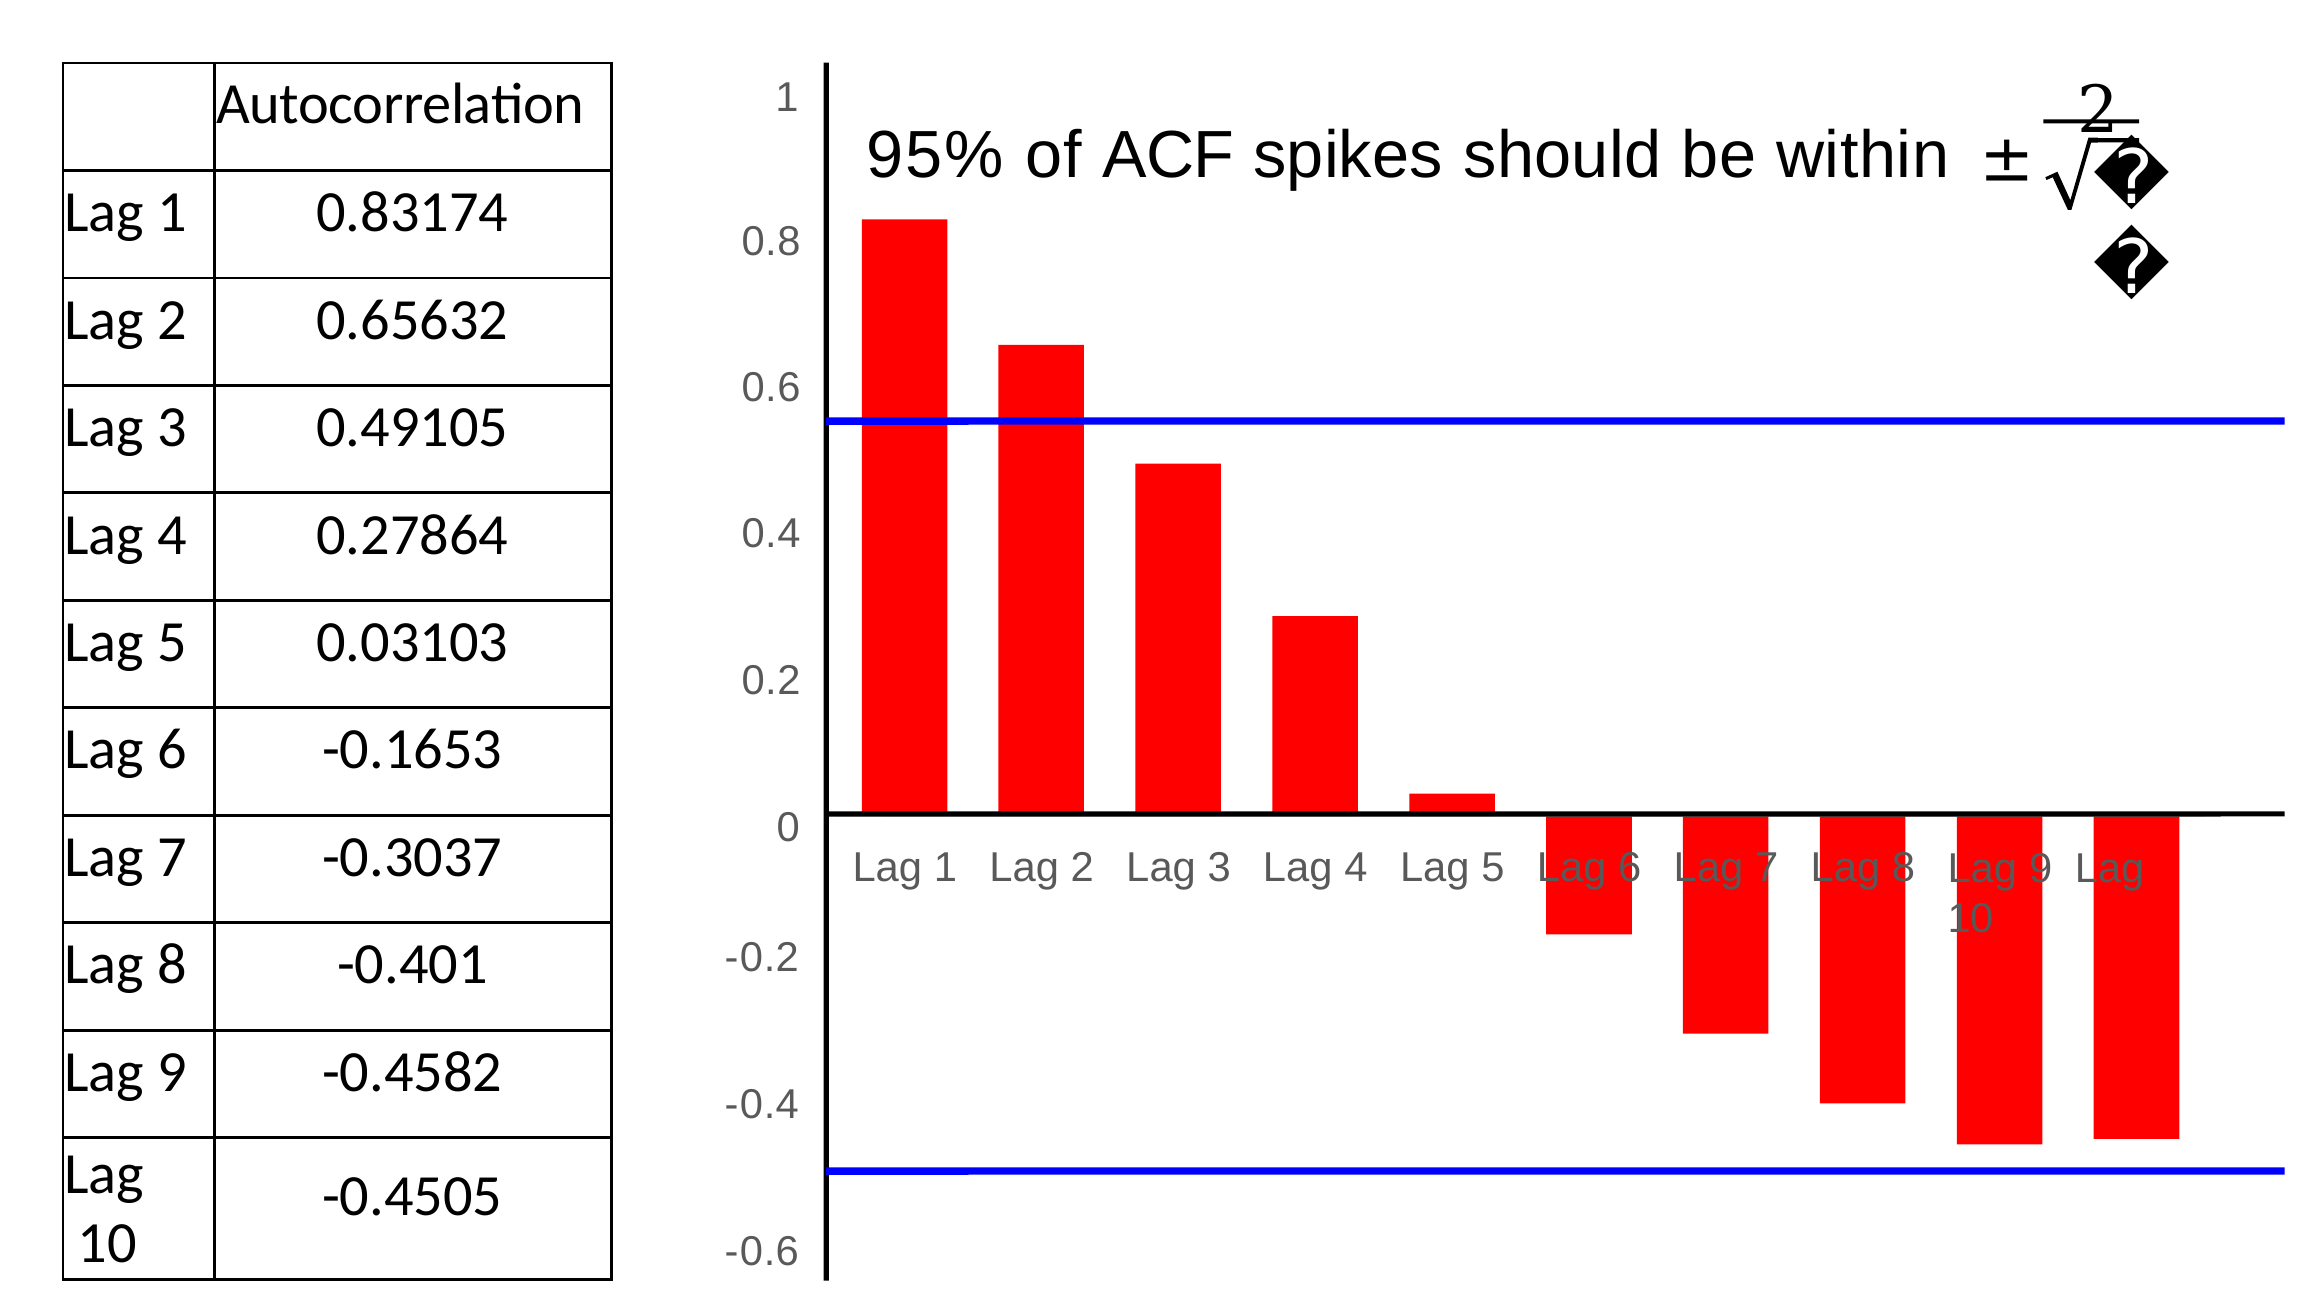

|  | Autocorrelation |
| --- | --- |
| Lag 1 | 0.83174 |
| Lag 2 | 0.65632 |
| Lag 3 | 0.49105 |
| Lag 4 | 0.27864 |
| Lag 5 | 0.03103 |
| Lag 6 | -0.1653 |
| Lag 7 | -0.3037 |
| Lag 8 | -0.401 |
| Lag 9 | -0.4582 |
| Lag 10 | -0.4505 |
# 95% of ACF spikes should be within	±	2
1
𝑇
0.8

0.6

0.4

0.2

0

Lag 1
Lag 2
Lag 3
Lag 4
Lag 5
Lag 6
Lag 7
Lag 8
Lag 9	Lag 10
-0.2

-0.4

-0.6